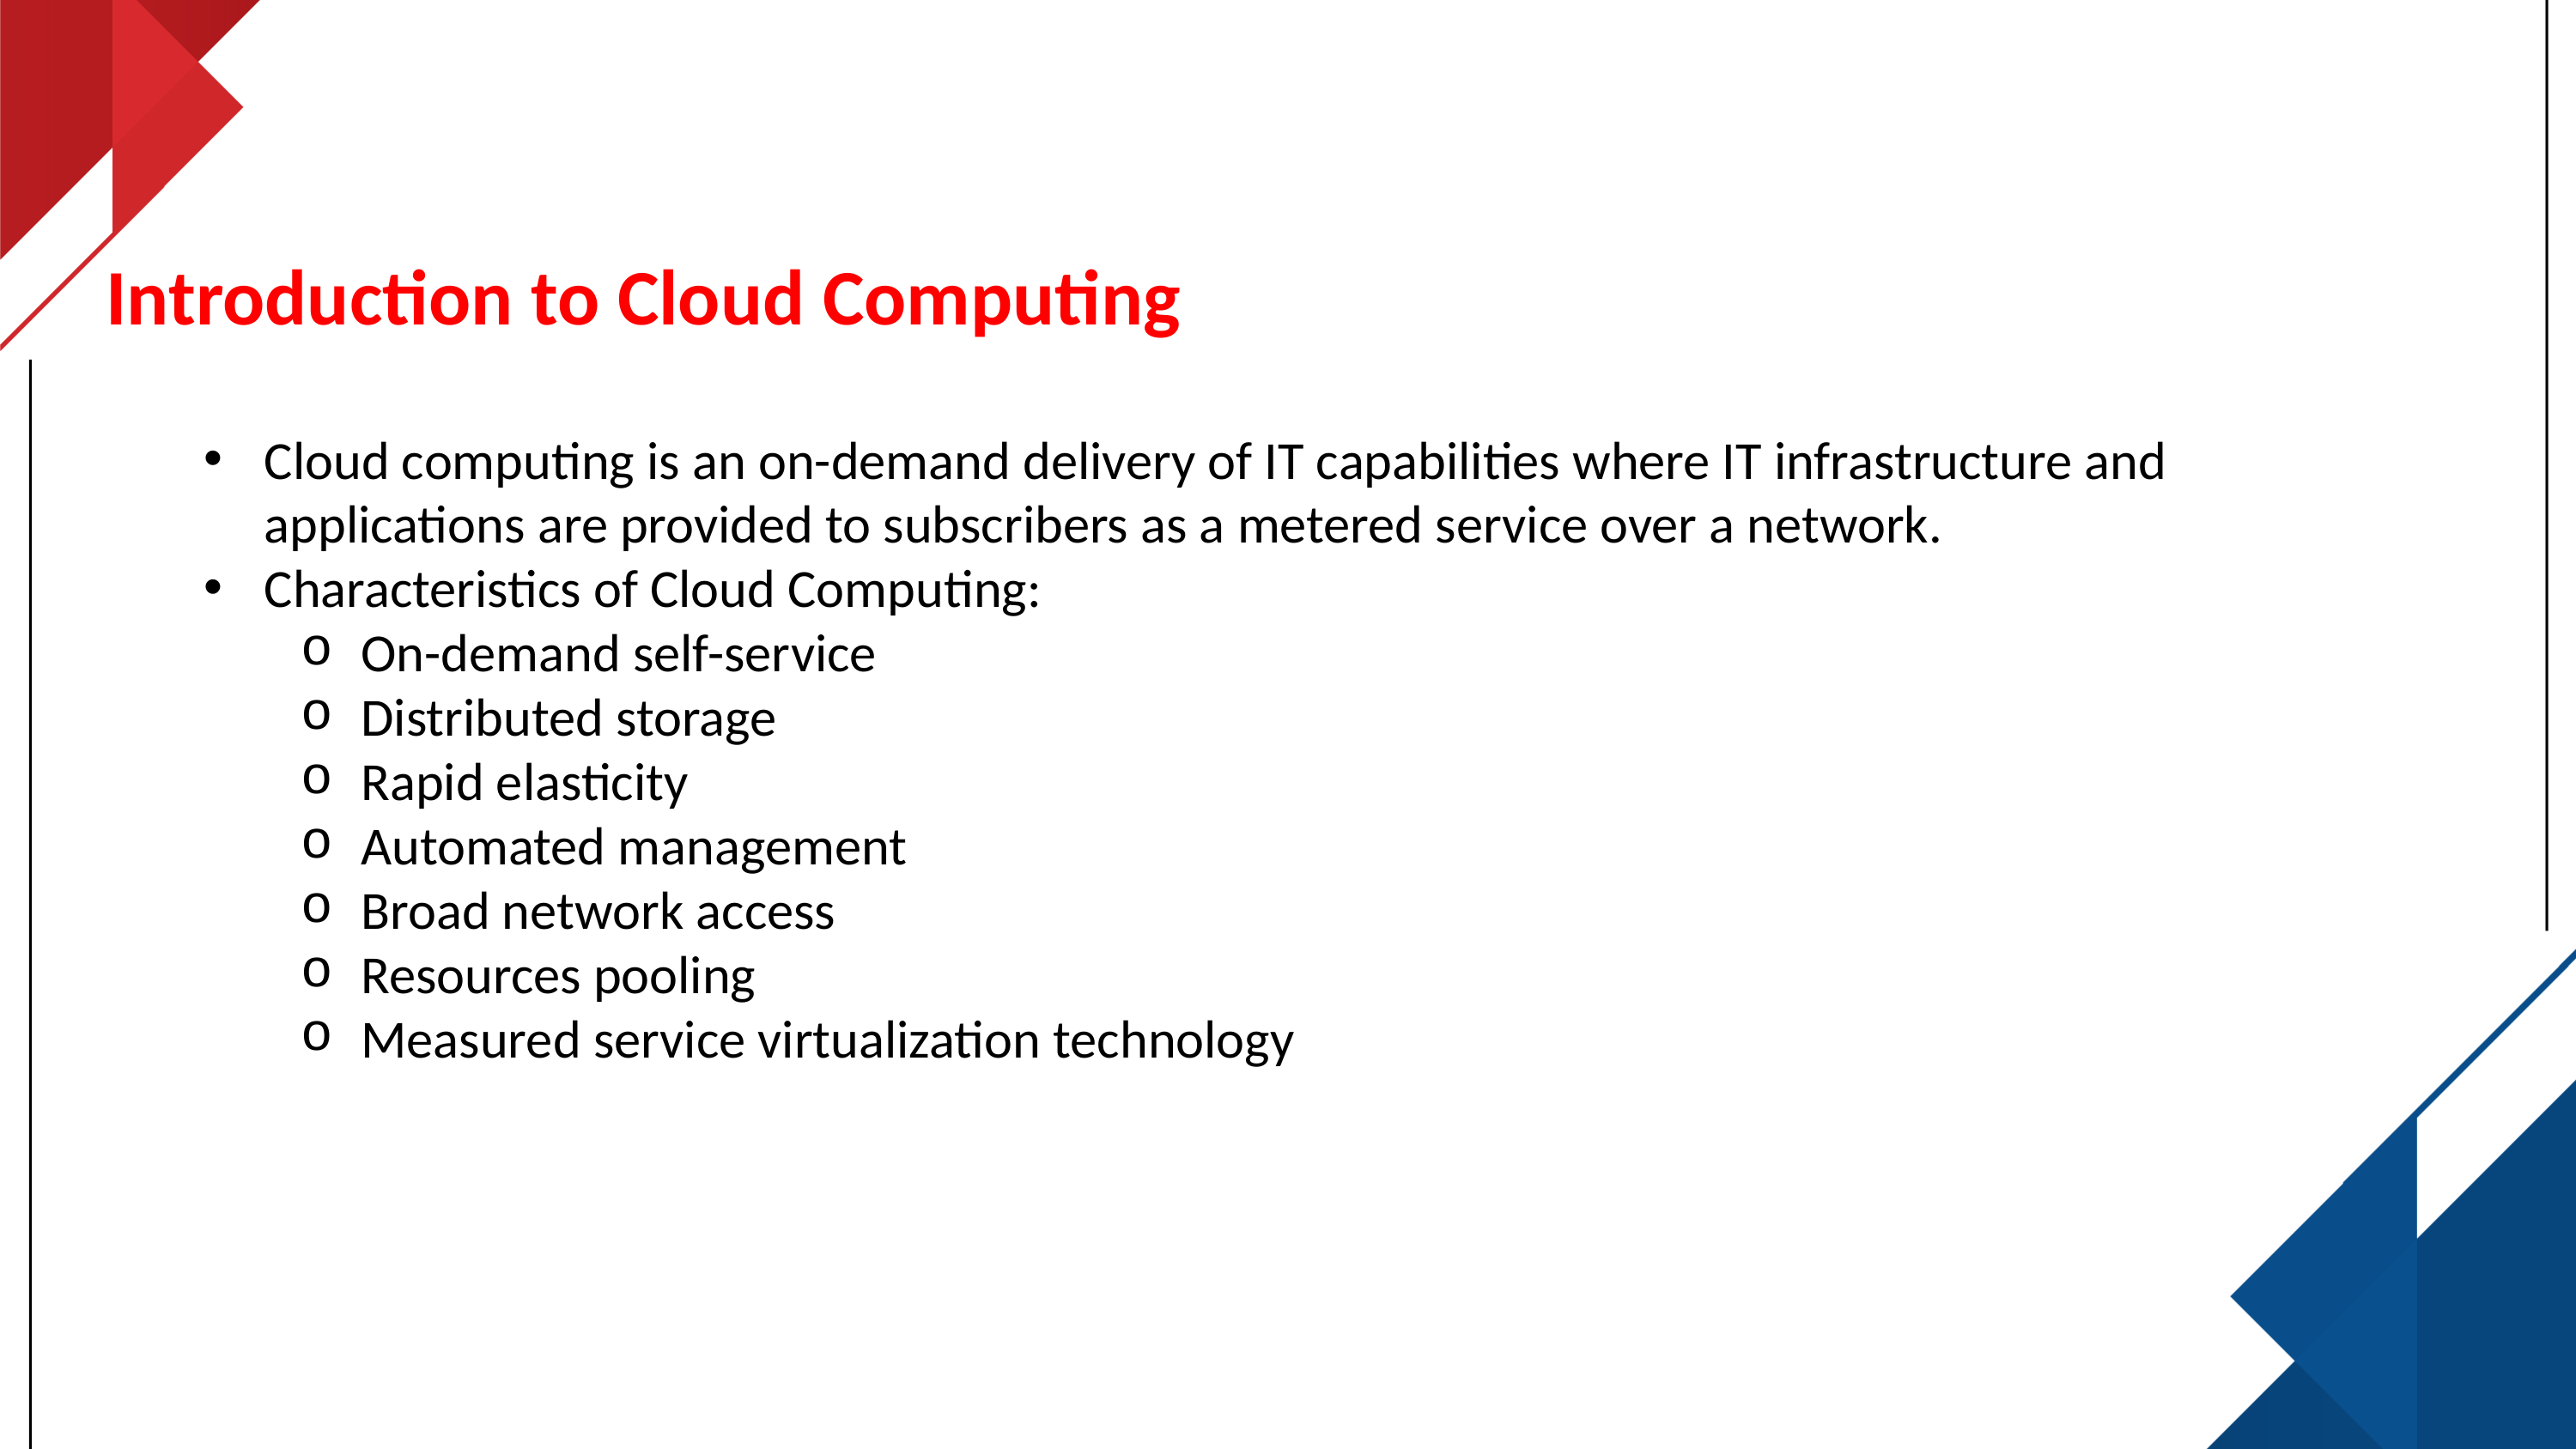

# Introduction to Cloud Computing
Cloud computing is an on-demand delivery of IT capabilities where IT infrastructure and applications are provided to subscribers as a metered service over a network.
Characteristics of Cloud Computing:
On-demand self-service
Distributed storage
Rapid elasticity
Automated management
Broad network access
Resources pooling
Measured service virtualization technology